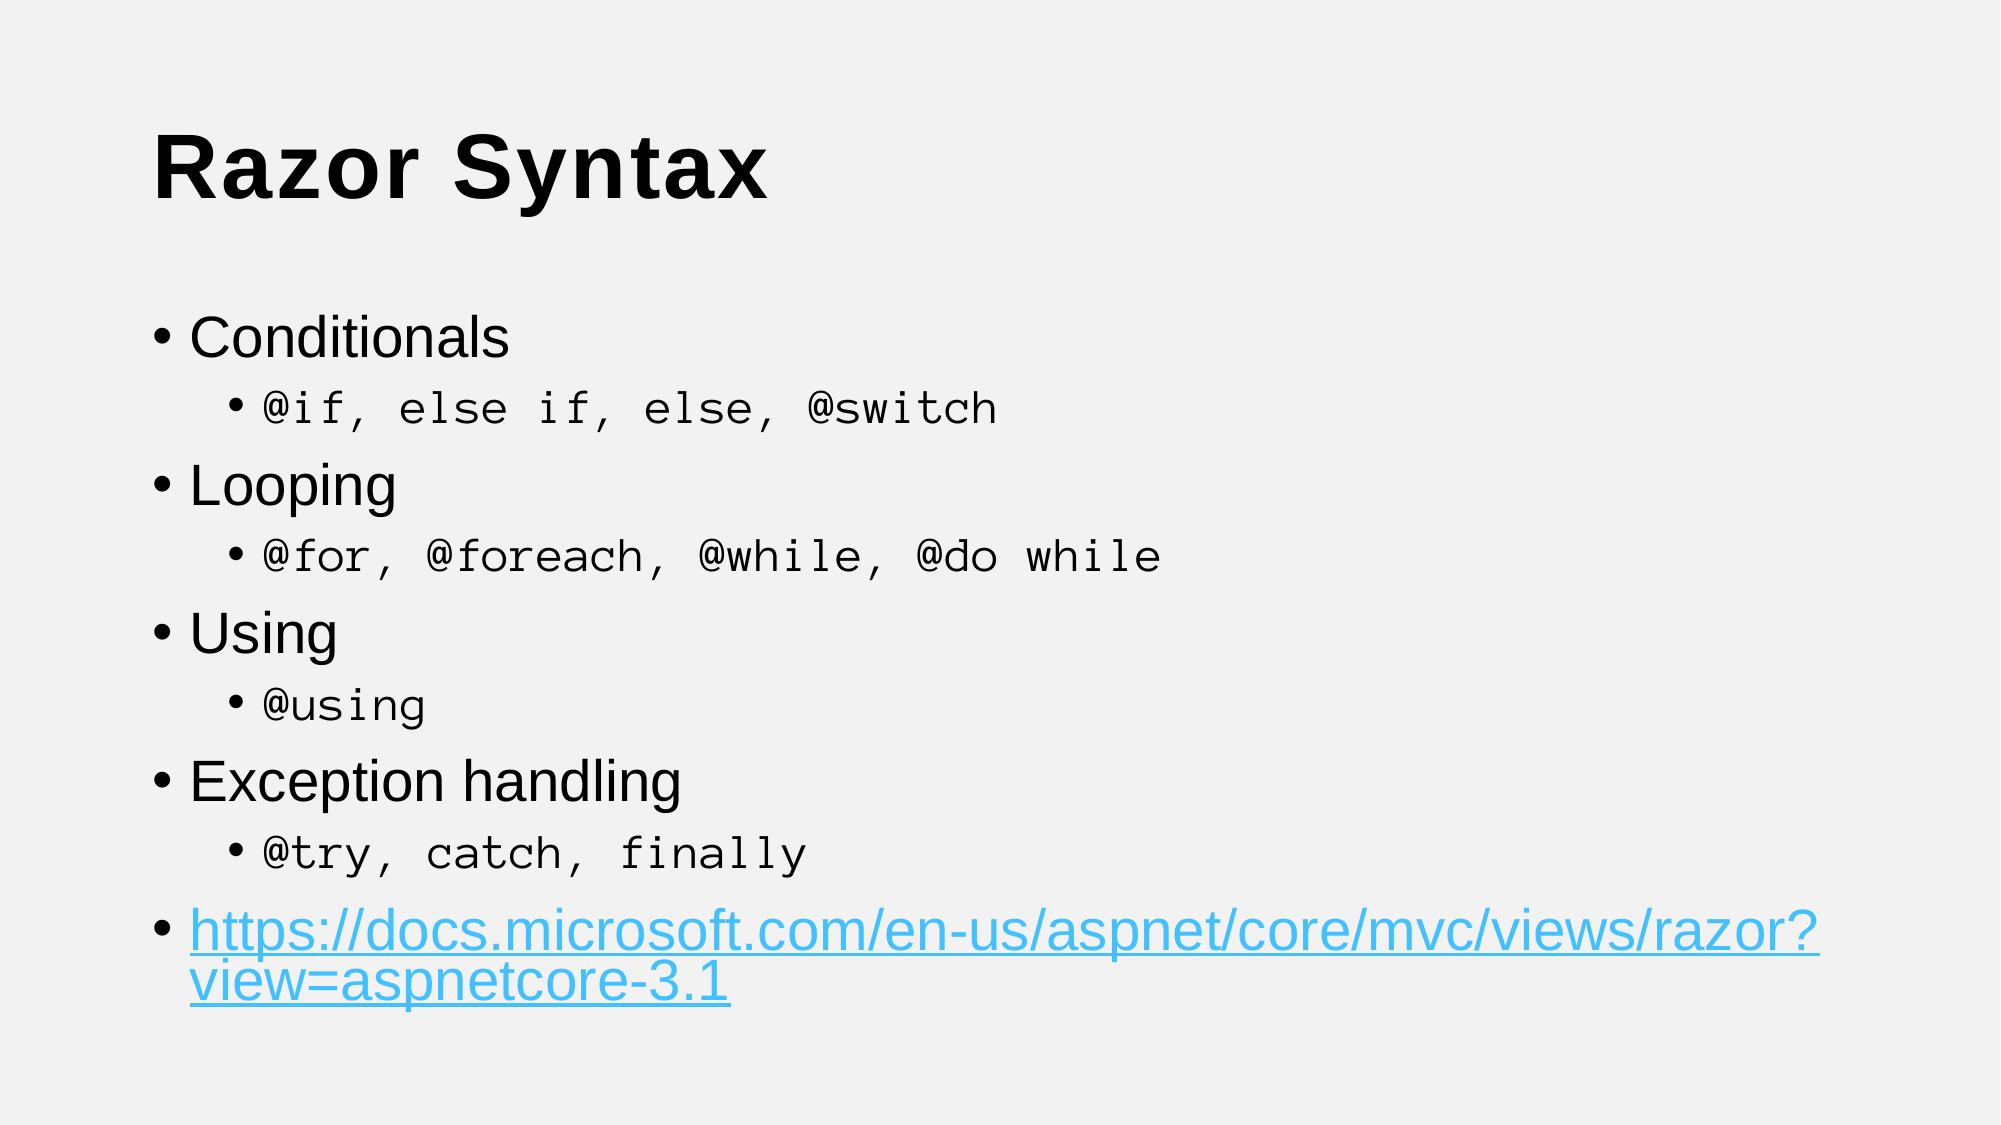

# Razor Syntax
Conditionals
@if, else if, else, @switch
Looping
@for, @foreach, @while, @do while
Using
@using
Exception handling
@try, catch, finally
https://docs.microsoft.com/en-us/aspnet/core/mvc/views/razor?view=aspnetcore-3.1